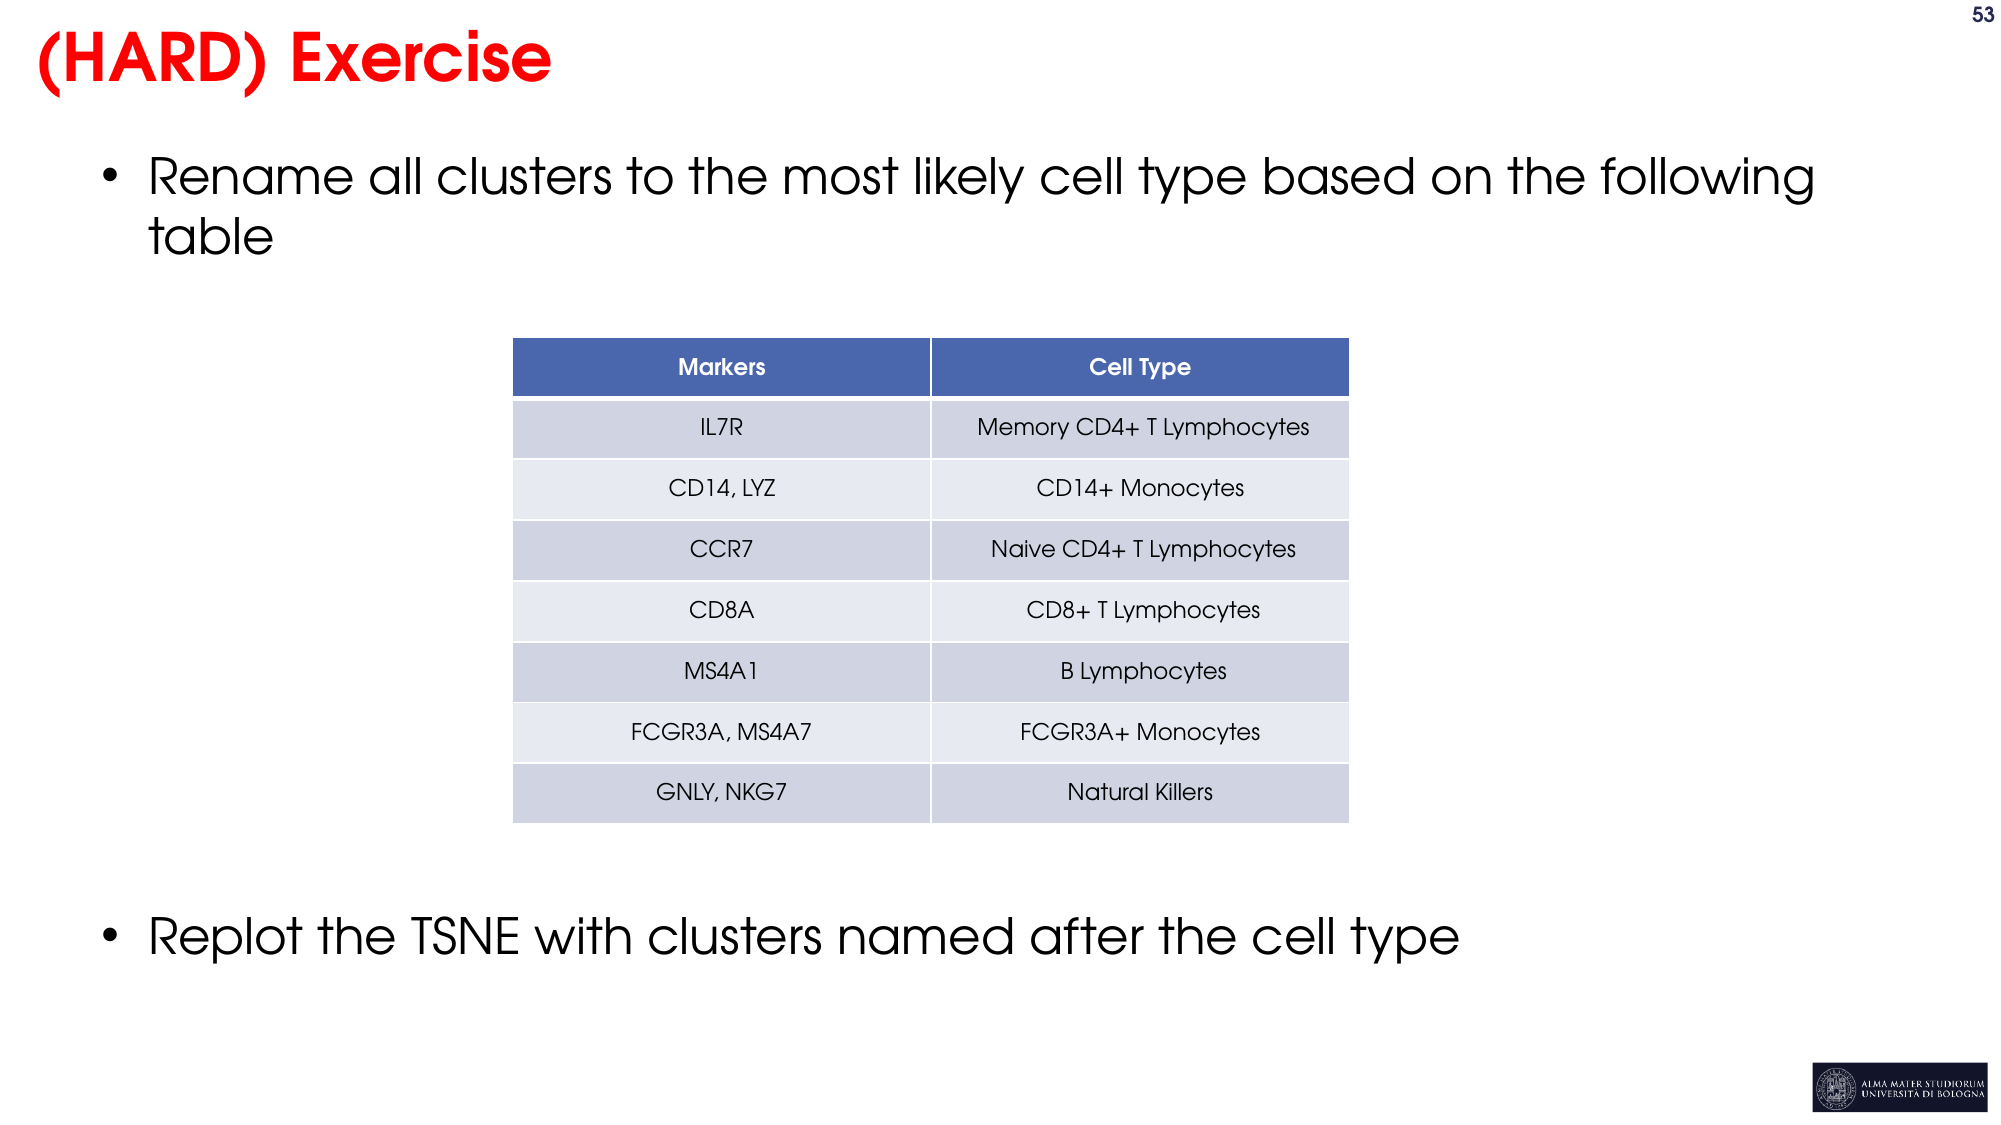

(HARD) Exercise
Rename all clusters to the most likely cell type based on the following table

Replot the TSNE with clusters named after the cell type
| Markers | Cell Type |
| --- | --- |
| IL7R | Memory CD4+ T Lymphocytes |
| CD14, LYZ | CD14+ Monocytes |
| CCR7 | Naive CD4+ T Lymphocytes |
| CD8A | CD8+ T Lymphocytes |
| MS4A1 | B Lymphocytes |
| FCGR3A, MS4A7 | FCGR3A+ Monocytes |
| GNLY, NKG7 | Natural Killers |